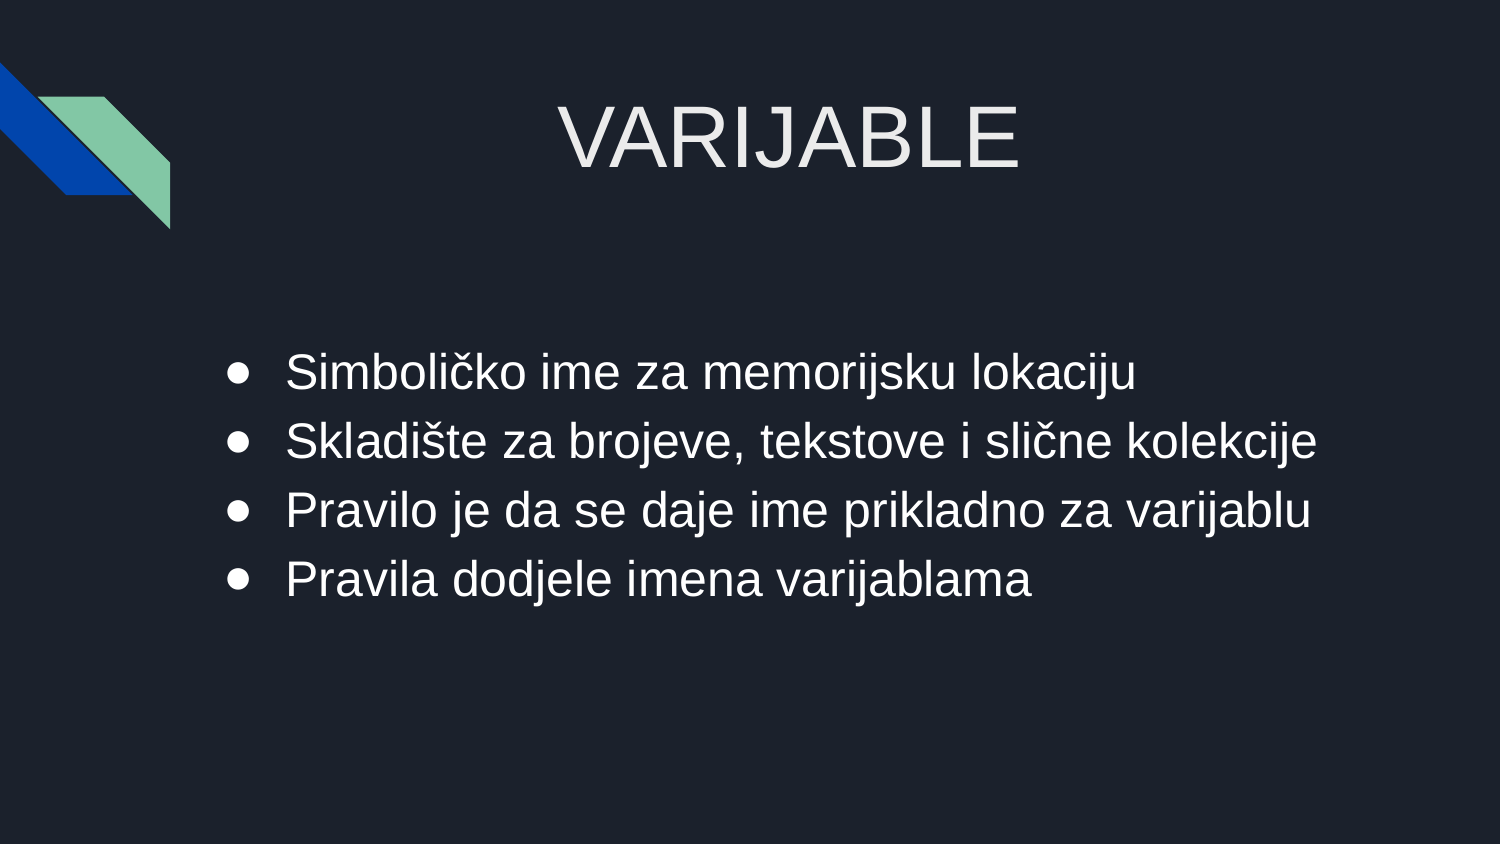

# VARIJABLE
Simboličko ime za memorijsku lokaciju
Skladište za brojeve, tekstove i slične kolekcije
Pravilo je da se daje ime prikladno za varijablu
Pravila dodjele imena varijablama